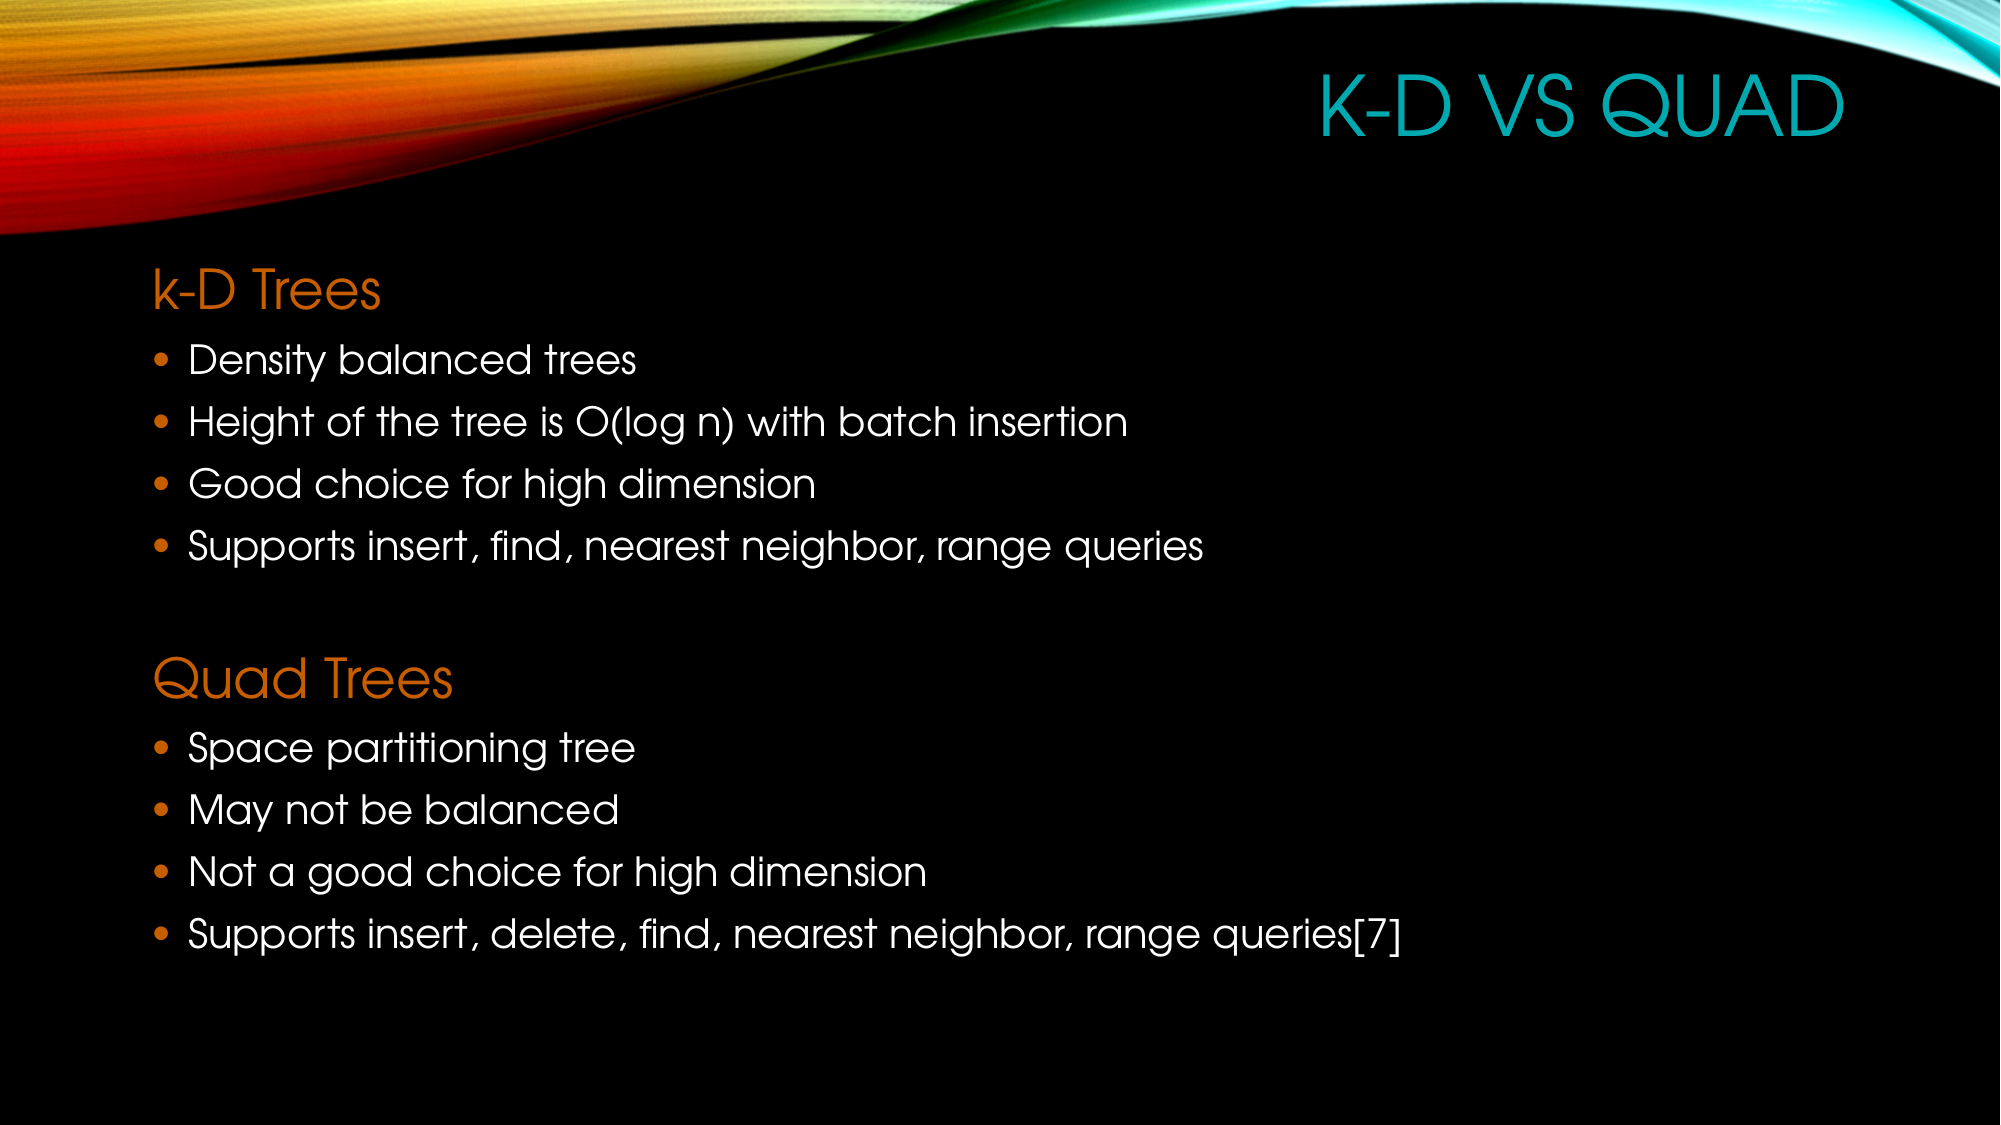

# K-D vs Quad
k-D Trees
Density balanced trees
Height of the tree is O(log n) with batch insertion
Good choice for high dimension
Supports insert, find, nearest neighbor, range queries
Quad Trees
Space partitioning tree
May not be balanced
Not a good choice for high dimension
Supports insert, delete, find, nearest neighbor, range queries[7]